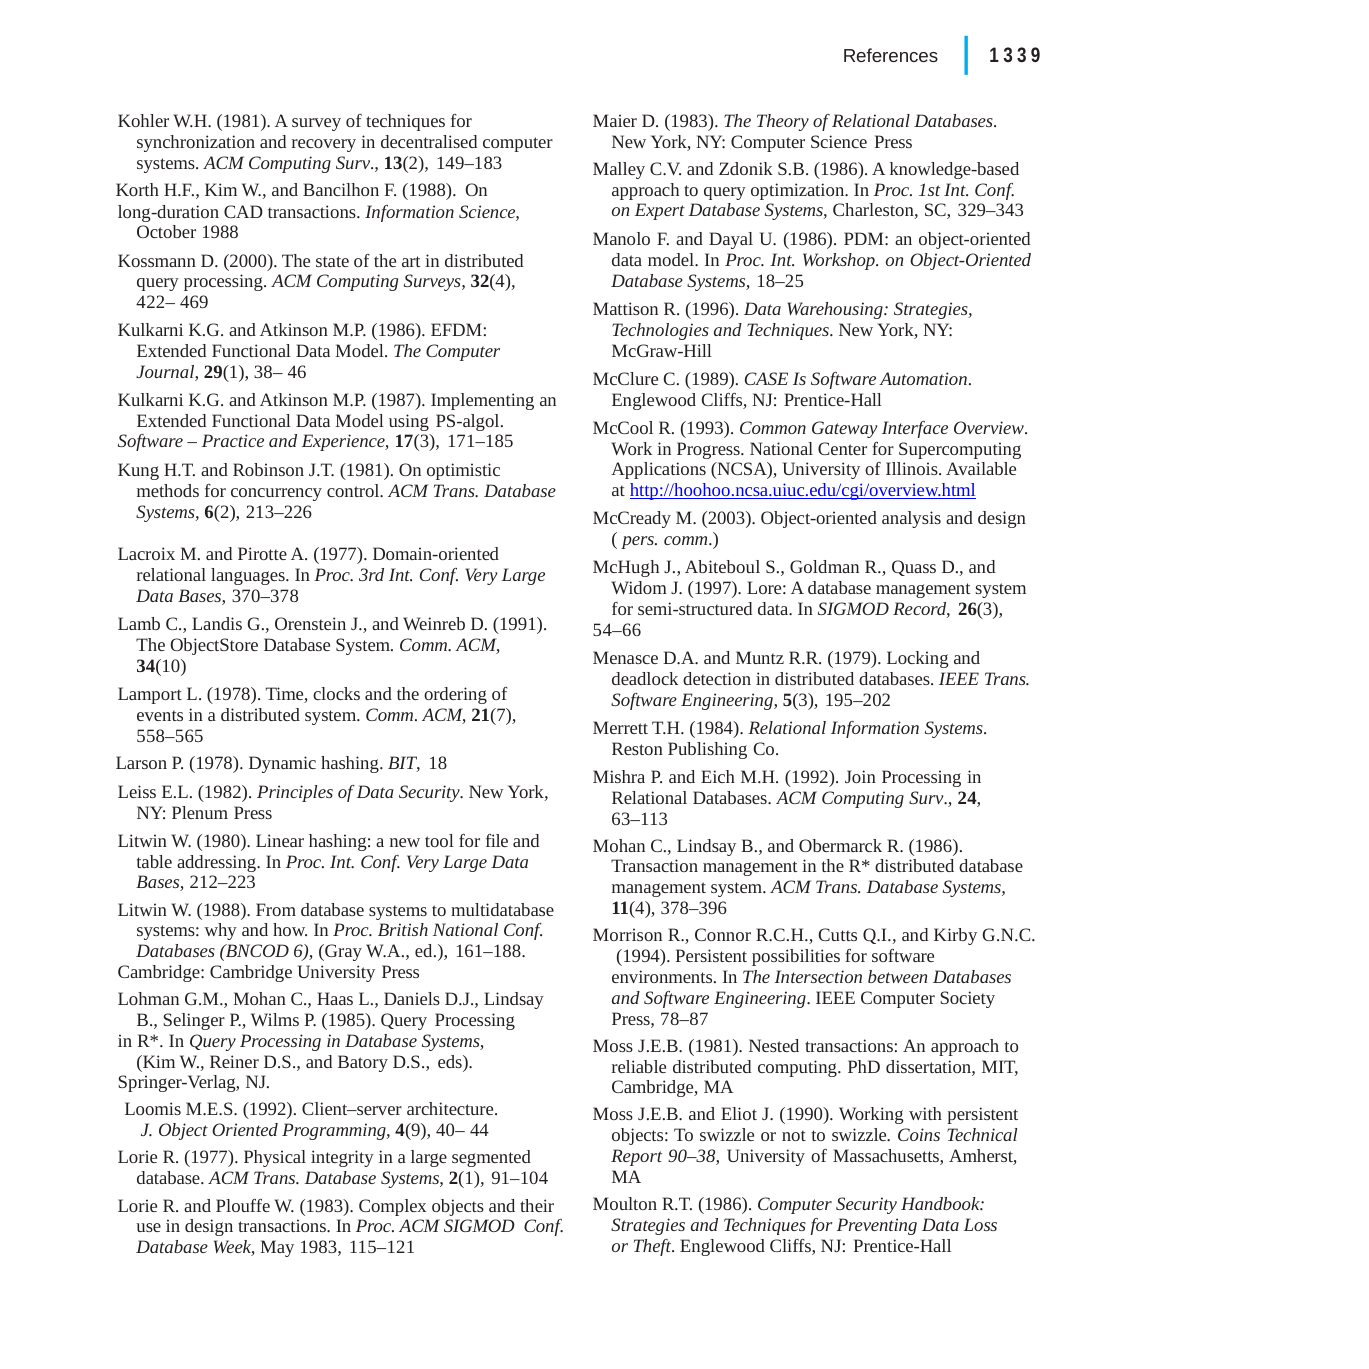

|
References	1339
Maier D. (1983). The Theory of Relational Databases.  New York, NY: Computer Science Press
Malley C.V. and Zdonik S.B. (1986). A knowledge-based  approach to query optimization. In Proc. 1st Int. Conf.  on Expert Database Systems, Charleston, SC, 329–343
Manolo F. and Dayal U. (1986). PDM: an object-oriented  data model. In Proc. Int. Workshop. on Object-Oriented  Database Systems, 18–25
Mattison R. (1996). Data Warehousing: Strategies,  Technologies and Techniques. New York, NY:  McGraw-Hill
McClure C. (1989). CASE Is Software Automation.  Englewood Cliffs, NJ: Prentice-Hall
McCool R. (1993). Common Gateway Interface Overview.  Work in Progress. National Center for Supercomputing  Applications (NCSA), University of Illinois. Available  at http://hoohoo.ncsa.uiuc.edu/cgi/overview.html
McCready M. (2003). Object-oriented analysis and design  ( pers. comm.)
McHugh J., Abiteboul S., Goldman R., Quass D., and  Widom J. (1997). Lore: A database management system  for semi-structured data. In SIGMOD Record, 26(3),
54–66
Menasce D.A. and Muntz R.R. (1979). Locking and  deadlock detection in distributed databases. IEEE Trans.  Software Engineering, 5(3), 195–202
Merrett T.H. (1984). Relational Information Systems.  Reston Publishing Co.
Mishra P. and Eich M.H. (1992). Join Processing in  Relational Databases. ACM Computing Surv., 24,  63–113
Mohan C., Lindsay B., and Obermarck R. (1986).  Transaction management in the R* distributed database  management system. ACM Trans. Database Systems,  11(4), 378–396
Morrison R., Connor R.C.H., Cutts Q.I., and Kirby G.N.C.  (1994). Persistent possibilities for software  environments. In The Intersection between Databases  and Software Engineering. IEEE Computer Society  Press, 78–87
Moss J.E.B. (1981). Nested transactions: An approach to  reliable distributed computing. PhD dissertation, MIT,  Cambridge, MA
Moss J.E.B. and Eliot J. (1990). Working with persistent  objects: To swizzle or not to swizzle. Coins Technical  Report 90–38, University of Massachusetts, Amherst,  MA
Moulton R.T. (1986). Computer Security Handbook:  Strategies and Techniques for Preventing Data Loss  or Theft. Englewood Cliffs, NJ: Prentice-Hall
Kohler W.H. (1981). A survey of techniques for  synchronization and recovery in decentralised computer  systems. ACM Computing Surv., 13(2), 149–183
Korth H.F., Kim W., and Bancilhon F. (1988). On
long-duration CAD transactions. Information Science,  October 1988
Kossmann D. (2000). The state of the art in distributed  query processing. ACM Computing Surveys, 32(4),  422– 469
Kulkarni K.G. and Atkinson M.P. (1986). EFDM:  Extended Functional Data Model. The Computer  Journal, 29(1), 38– 46
Kulkarni K.G. and Atkinson M.P. (1987). Implementing an  Extended Functional Data Model using PS-algol.
Software – Practice and Experience, 17(3), 171–185
Kung H.T. and Robinson J.T. (1981). On optimistic  methods for concurrency control. ACM Trans. Database  Systems, 6(2), 213–226

Lacroix M. and Pirotte A. (1977). Domain-oriented  relational languages. In Proc. 3rd Int. Conf. Very Large  Data Bases, 370–378
Lamb C., Landis G., Orenstein J., and Weinreb D. (1991).  The ObjectStore Database System. Comm. ACM,  34(10)
Lamport L. (1978). Time, clocks and the ordering of  events in a distributed system. Comm. ACM, 21(7),  558–565
Larson P. (1978). Dynamic hashing. BIT, 18
Leiss E.L. (1982). Principles of Data Security. New York,  NY: Plenum Press
Litwin W. (1980). Linear hashing: a new tool for file and  table addressing. In Proc. Int. Conf. Very Large Data  Bases, 212–223
Litwin W. (1988). From database systems to multidatabase  systems: why and how. In Proc. British National Conf.  Databases (BNCOD 6), (Gray W.A., ed.), 161–188.
Cambridge: Cambridge University Press
Lohman G.M., Mohan C., Haas L., Daniels D.J., Lindsay  B., Selinger P., Wilms P. (1985). Query Processing
in R*. In Query Processing in Database Systems,  (Kim W., Reiner D.S., and Batory D.S., eds).
Springer-Verlag, NJ.
Loomis M.E.S. (1992). Client–server architecture.
J. Object Oriented Programming, 4(9), 40– 44
Lorie R. (1977). Physical integrity in a large segmented  database. ACM Trans. Database Systems, 2(1), 91–104
Lorie R. and Plouffe W. (1983). Complex objects and their  use in design transactions. In Proc. ACM SIGMOD  Conf. Database Week, May 1983, 115–121